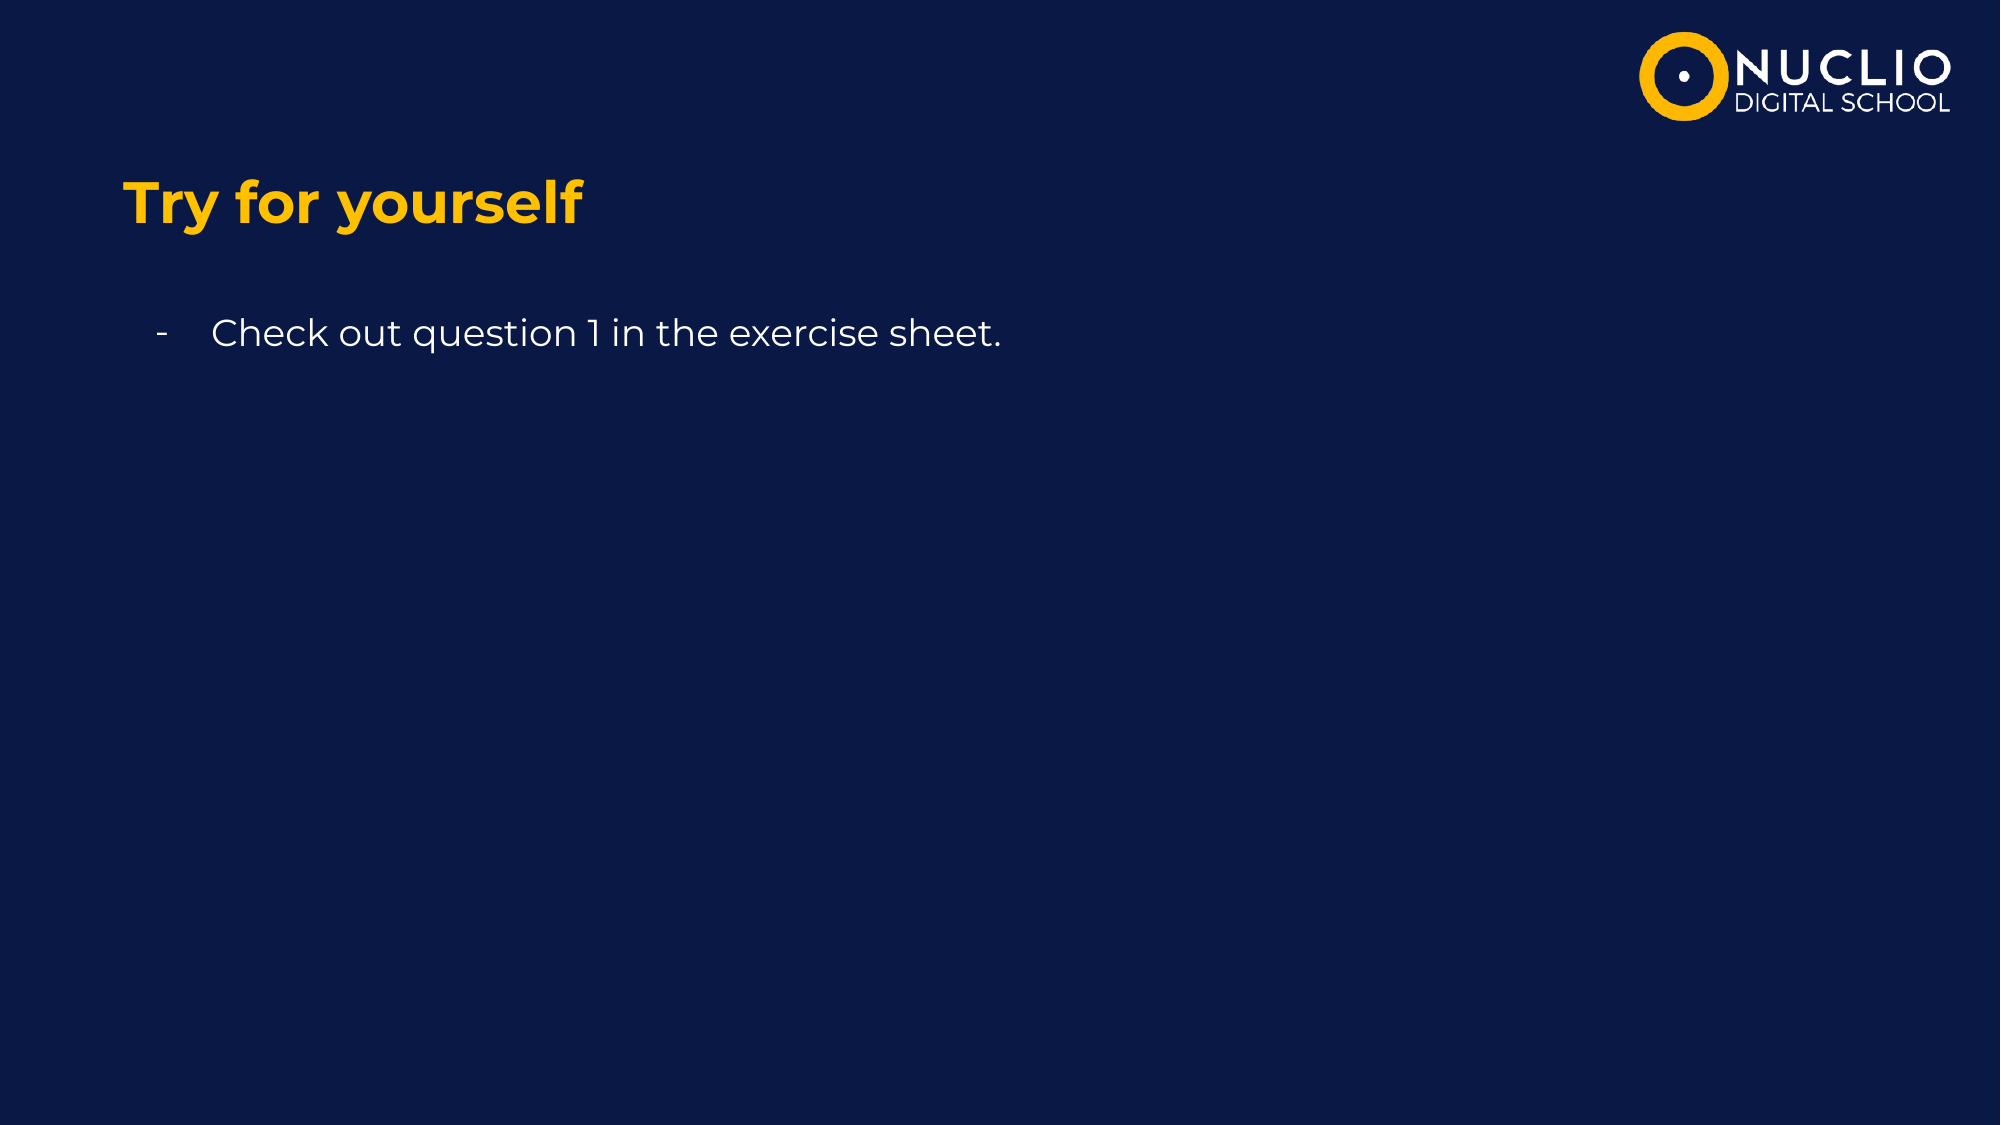

Try for yourself
Check out question 1 in the exercise sheet.